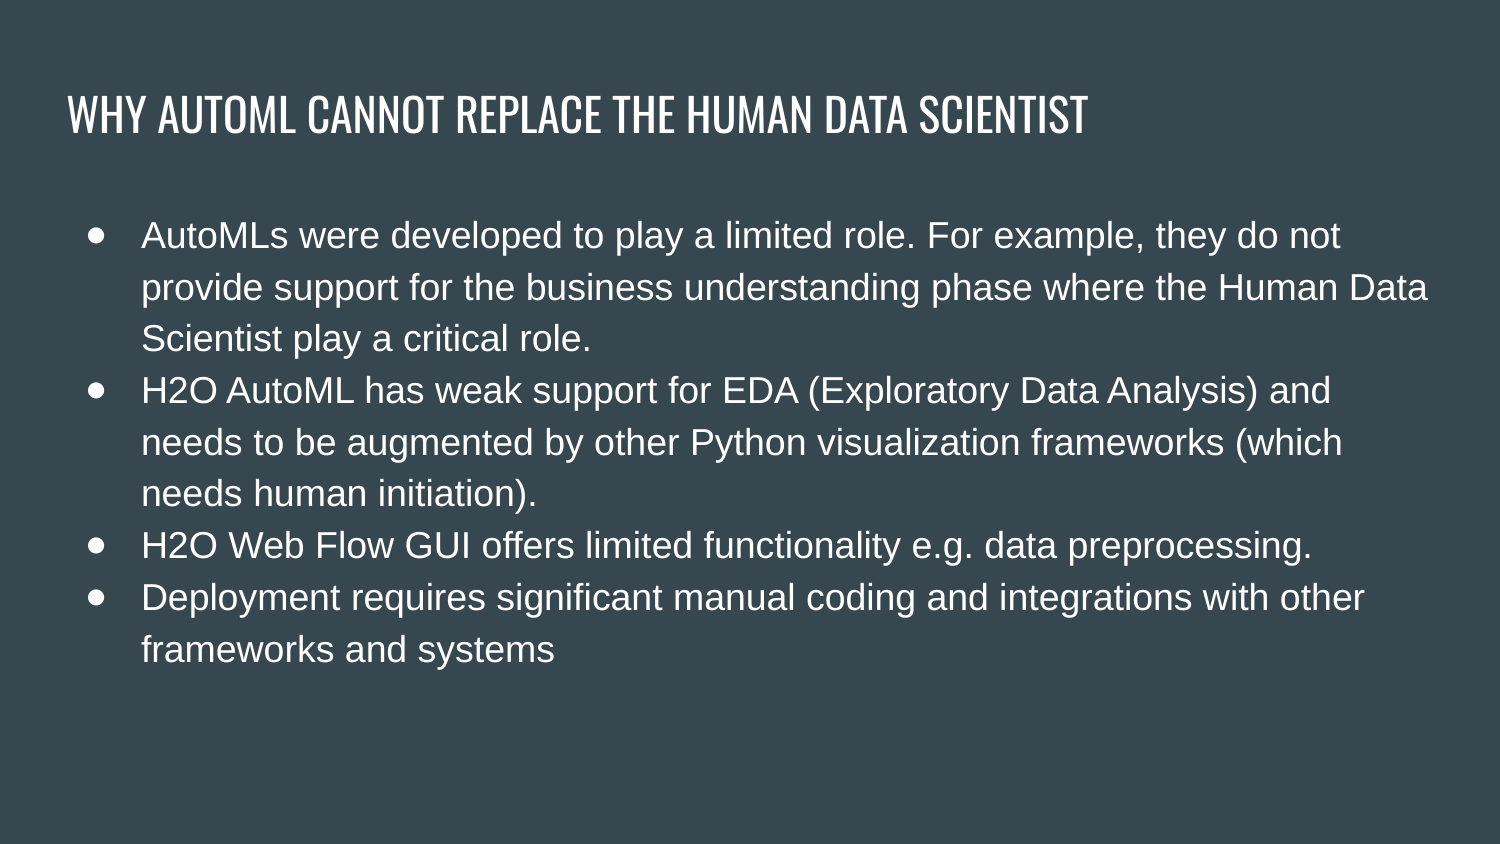

# WHY AUTOML CANNOT REPLACE THE HUMAN DATA SCIENTIST
AutoMLs were developed to play a limited role. For example, they do not provide support for the business understanding phase where the Human Data Scientist play a critical role.
H2O AutoML has weak support for EDA (Exploratory Data Analysis) and needs to be augmented by other Python visualization frameworks (which needs human initiation).
H2O Web Flow GUI offers limited functionality e.g. data preprocessing.
Deployment requires significant manual coding and integrations with other frameworks and systems